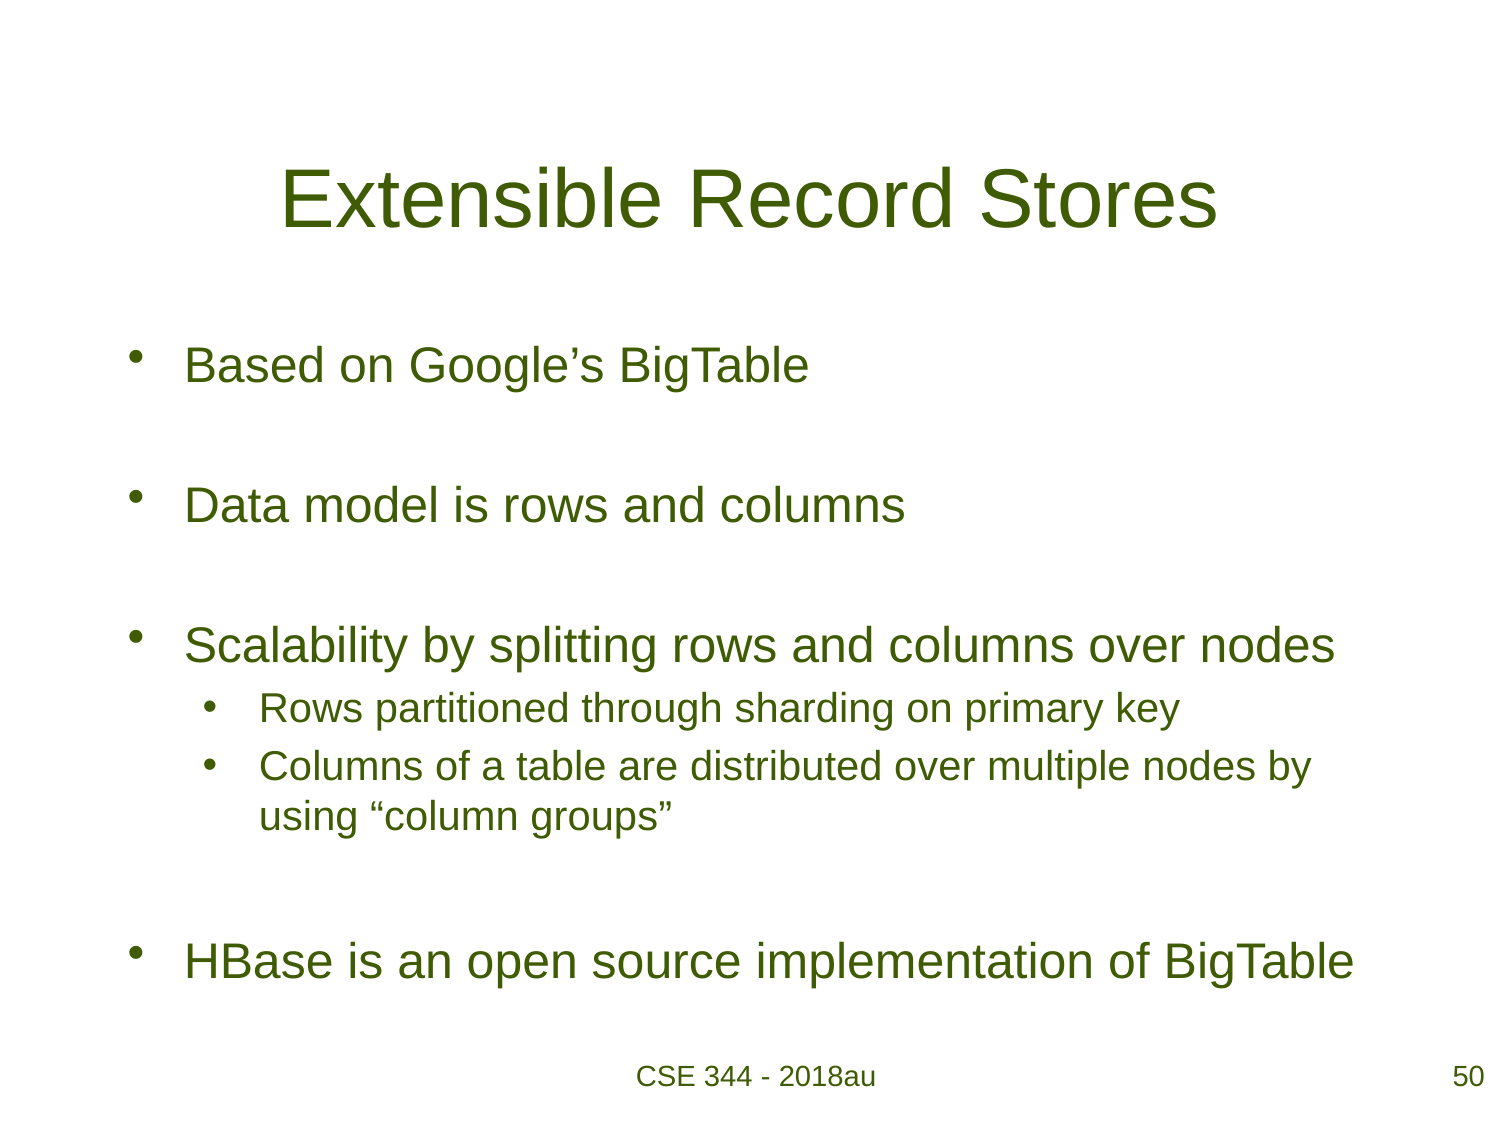

# Extensible Record Stores
Based on Google’s BigTable

Data model is rows and columns

Scalability by splitting rows and columns over nodes
Rows partitioned through sharding on primary key
Columns of a table are distributed over multiple nodes by using “column groups”

HBase is an open source implementation of BigTable

CSE 344 - 2018au
50